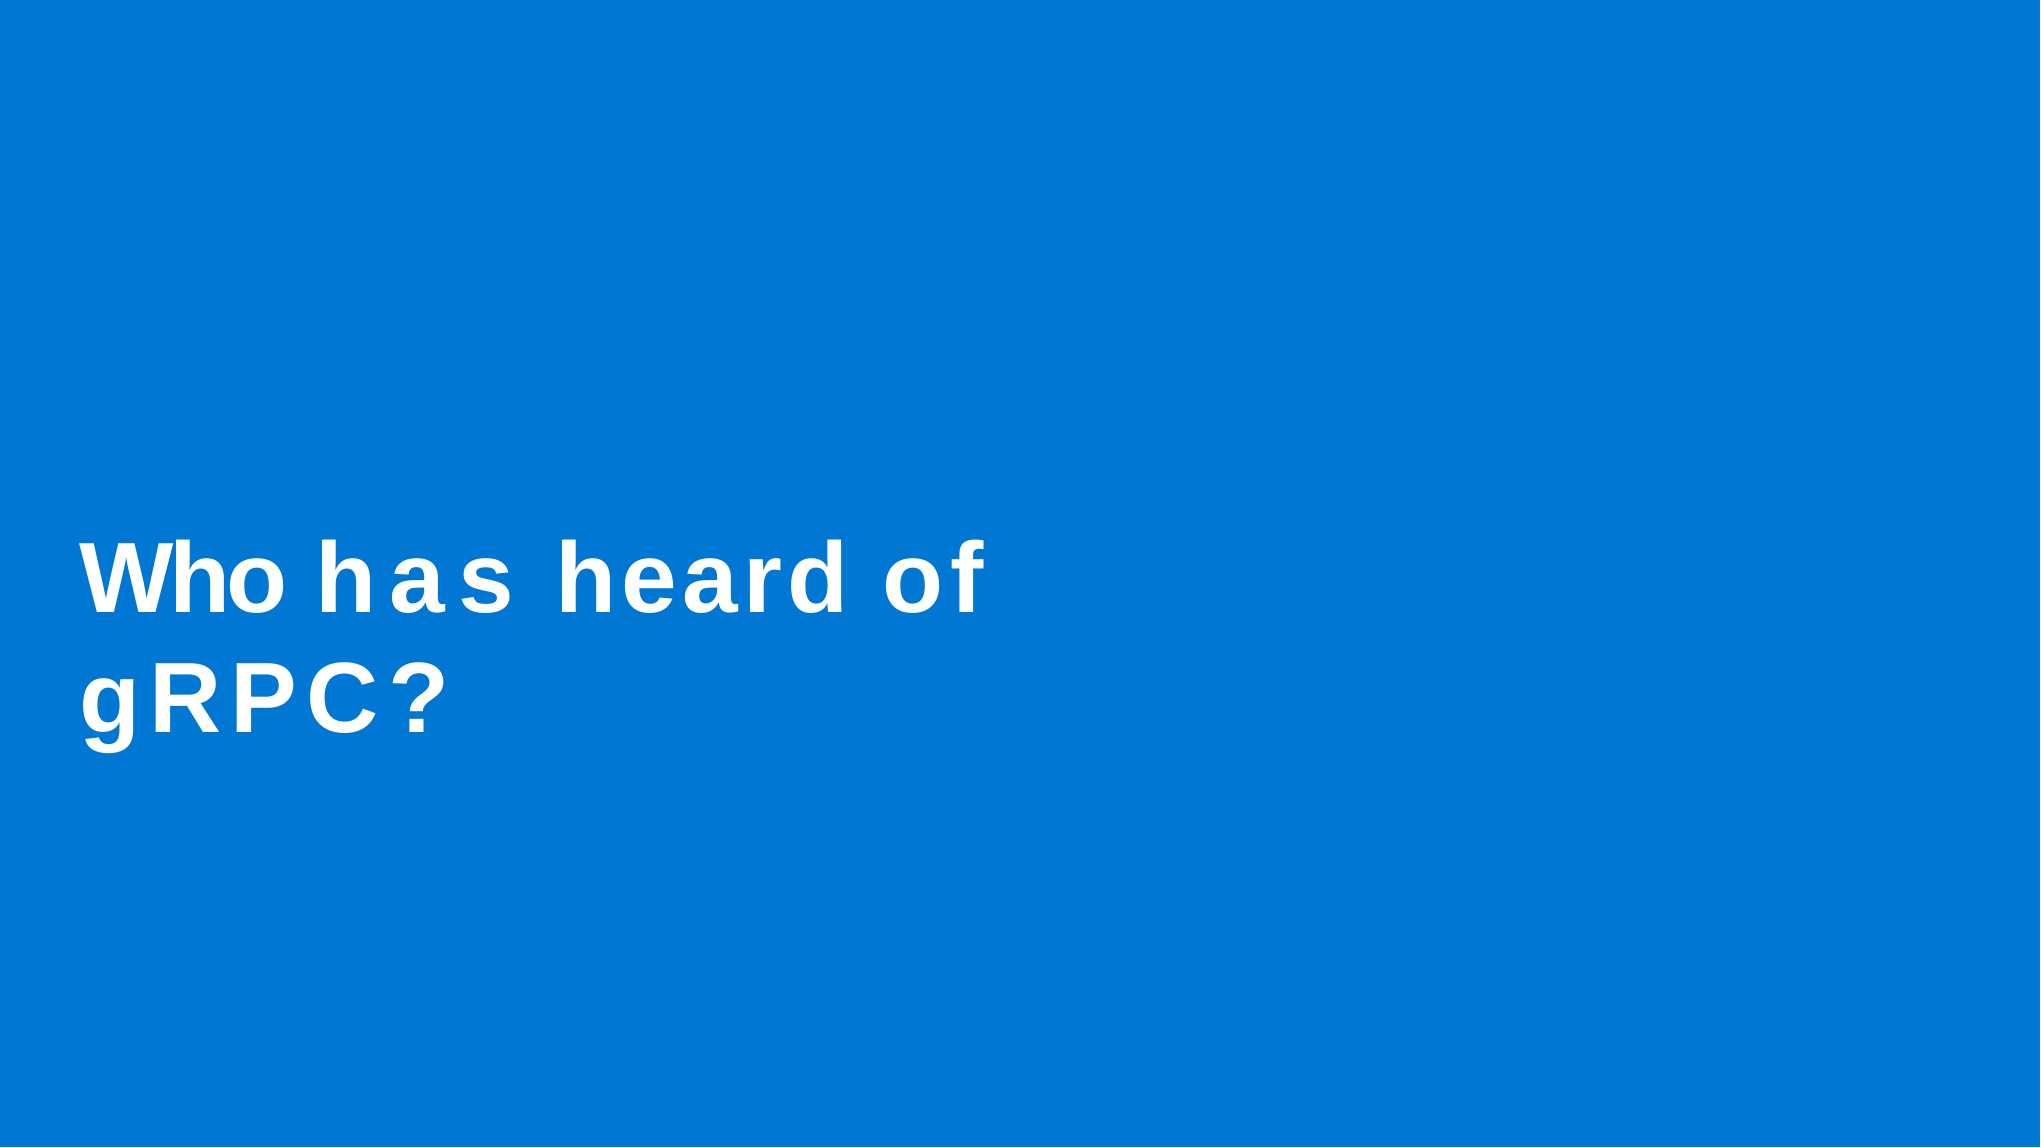

@sandeepdinesh
# Who has heard of gRPC?